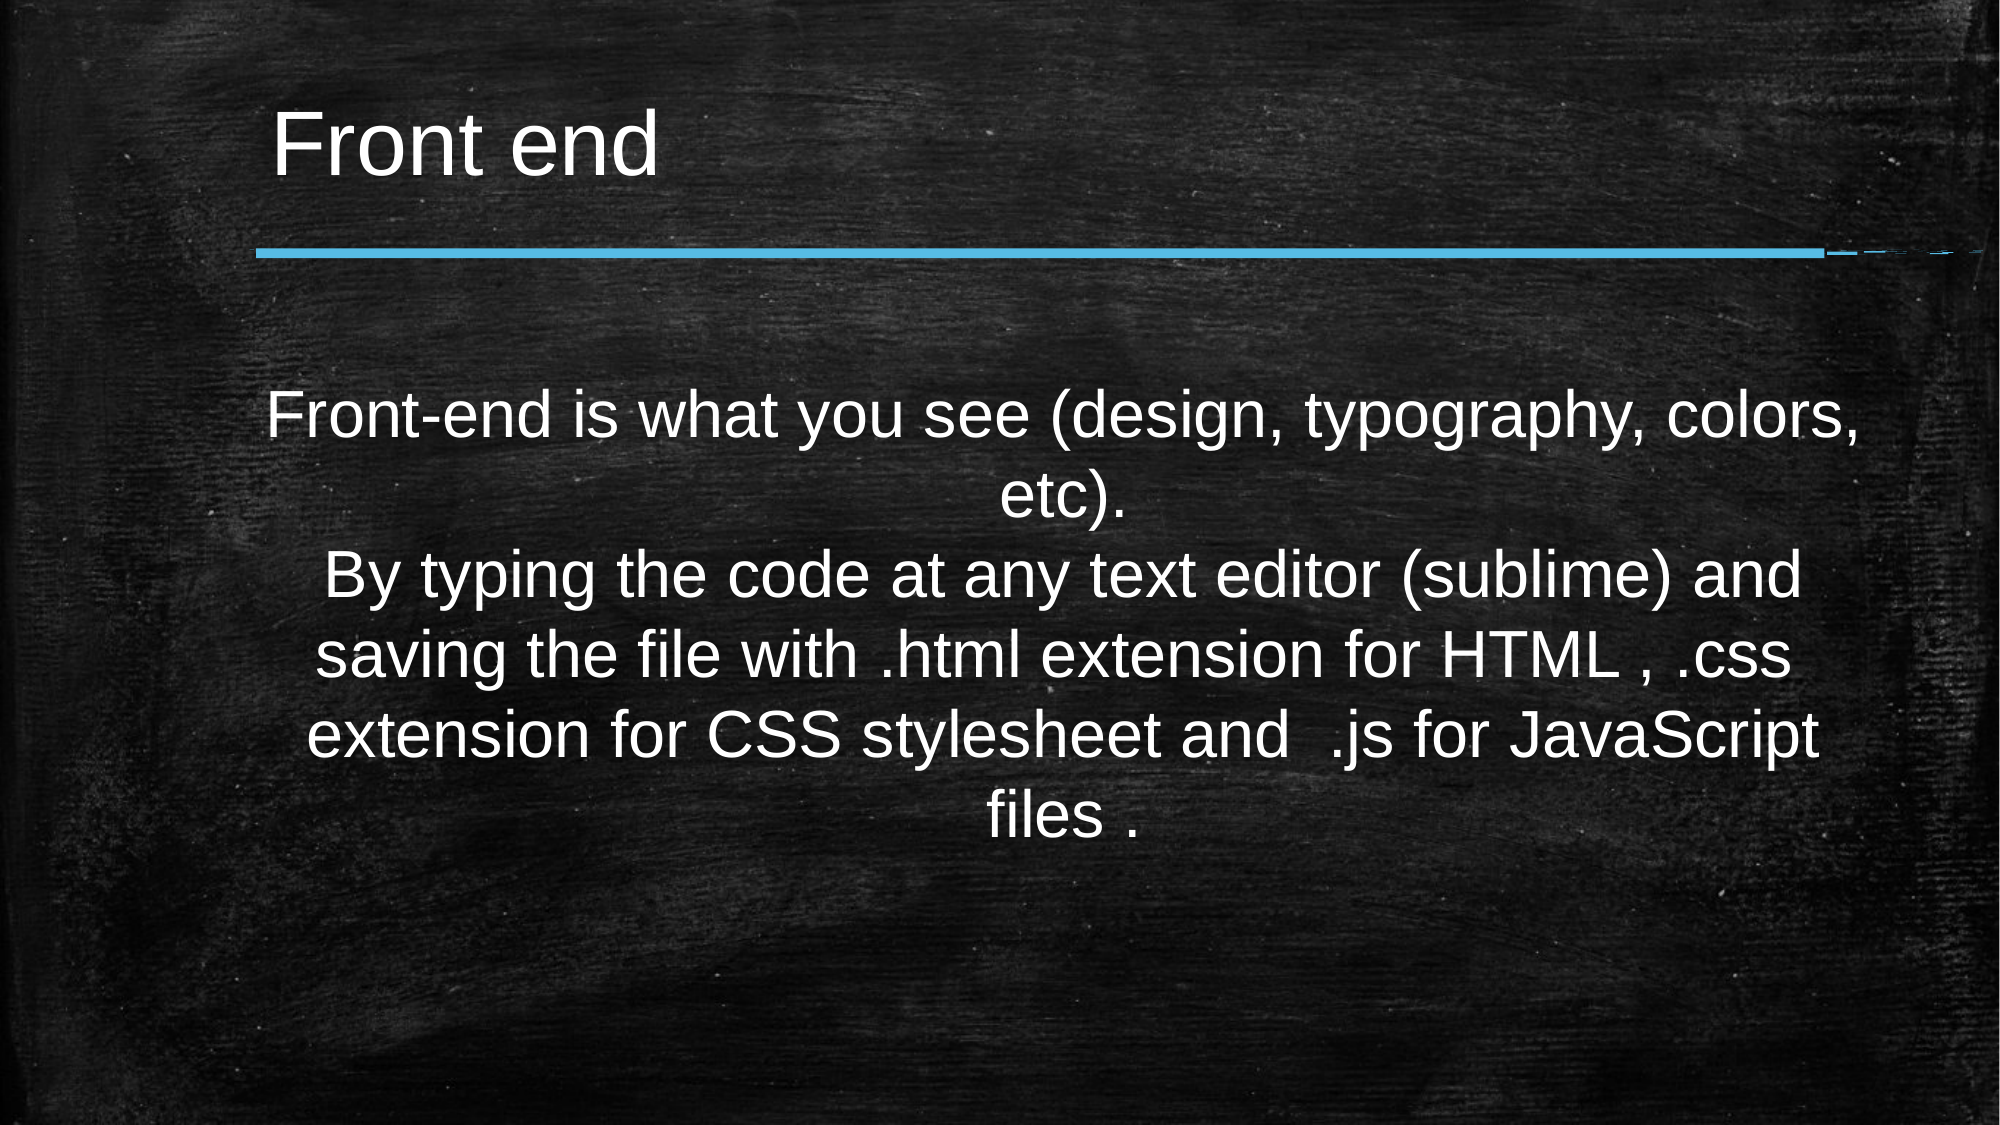

Front end
Front-end is what you see (design, typography, colors, etc).
By typing the code at any text editor (sublime) and saving the file with .html extension for HTML , .css  extension for CSS stylesheet and  .js for JavaScript files .